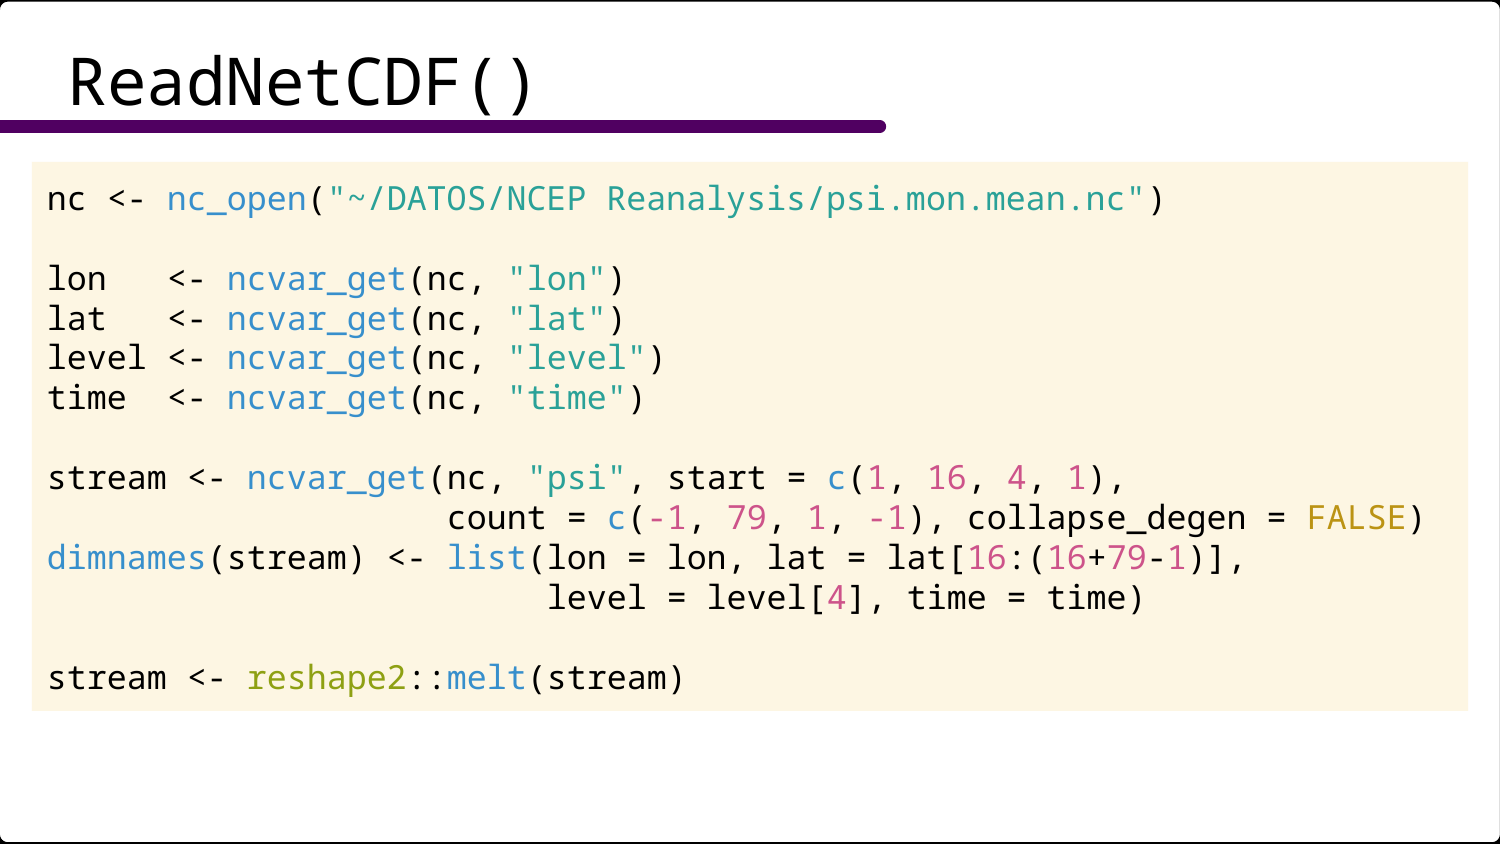

ReadNetCDF()
nc <- nc_open("~/DATOS/NCEP Reanalysis/psi.mon.mean.nc")

lon   <- ncvar_get(nc, "lon")
lat   <- ncvar_get(nc, "lat")
level <- ncvar_get(nc, "level")
time  <- ncvar_get(nc, "time")

stream <- ncvar_get(nc, "psi", start = c(1, 16, 4, 1),
                    count = c(-1, 79, 1, -1), collapse_degen = FALSE)
dimnames(stream) <- list(lon = lon, lat = lat[16:(16+79-1)],
                         level = level[4], time = time)

stream <- reshape2::melt(stream)